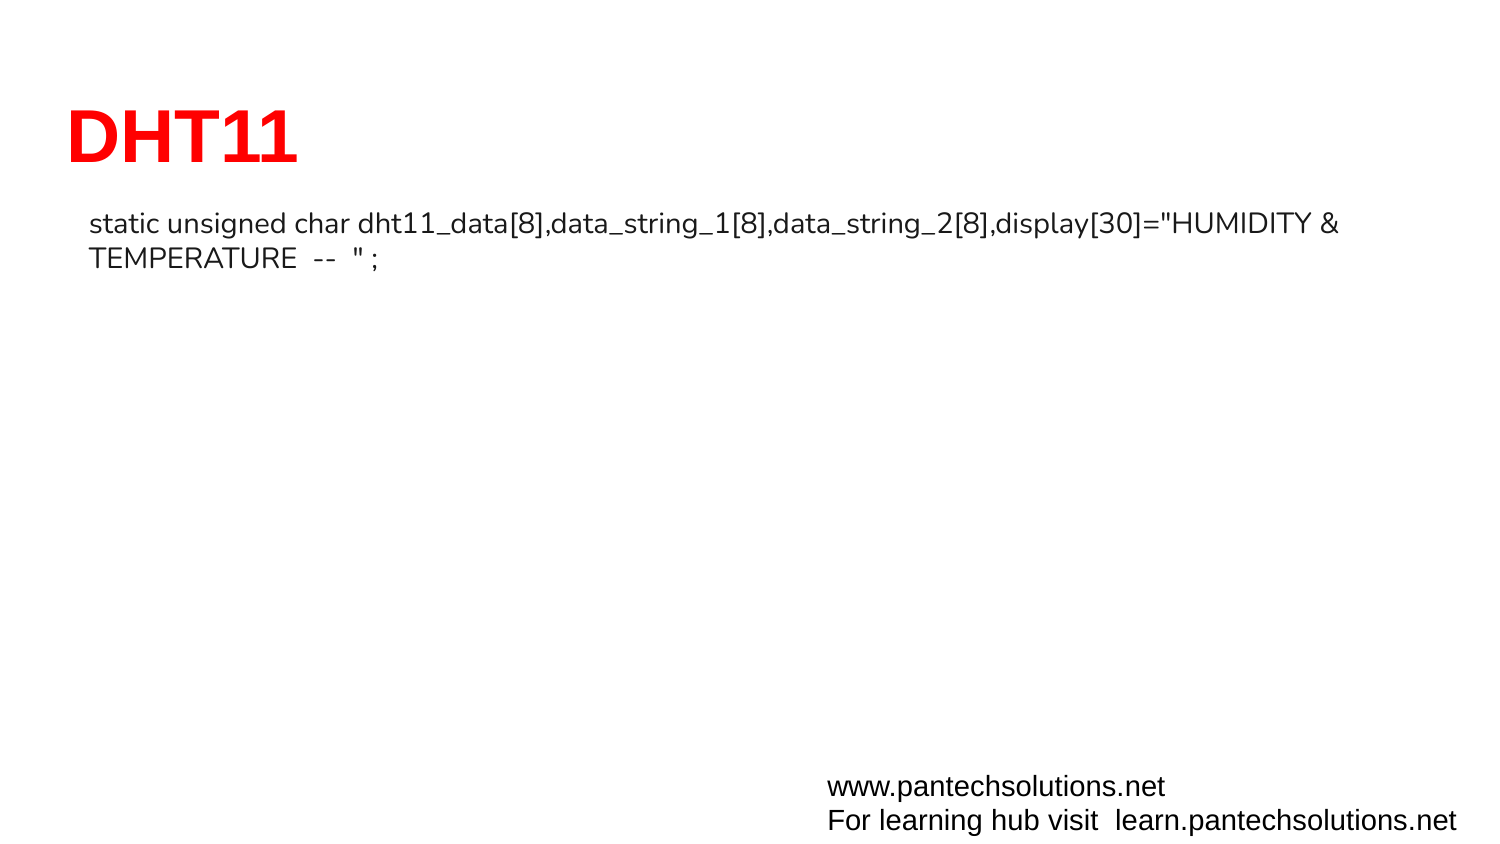

# DHT11
static unsigned char dht11_data[8],data_string_1[8],data_string_2[8],display[30]="HUMIDITY & TEMPERATURE  --  " ;

www.pantechsolutions.net
For learning hub visit  learn.pantechsolutions.net